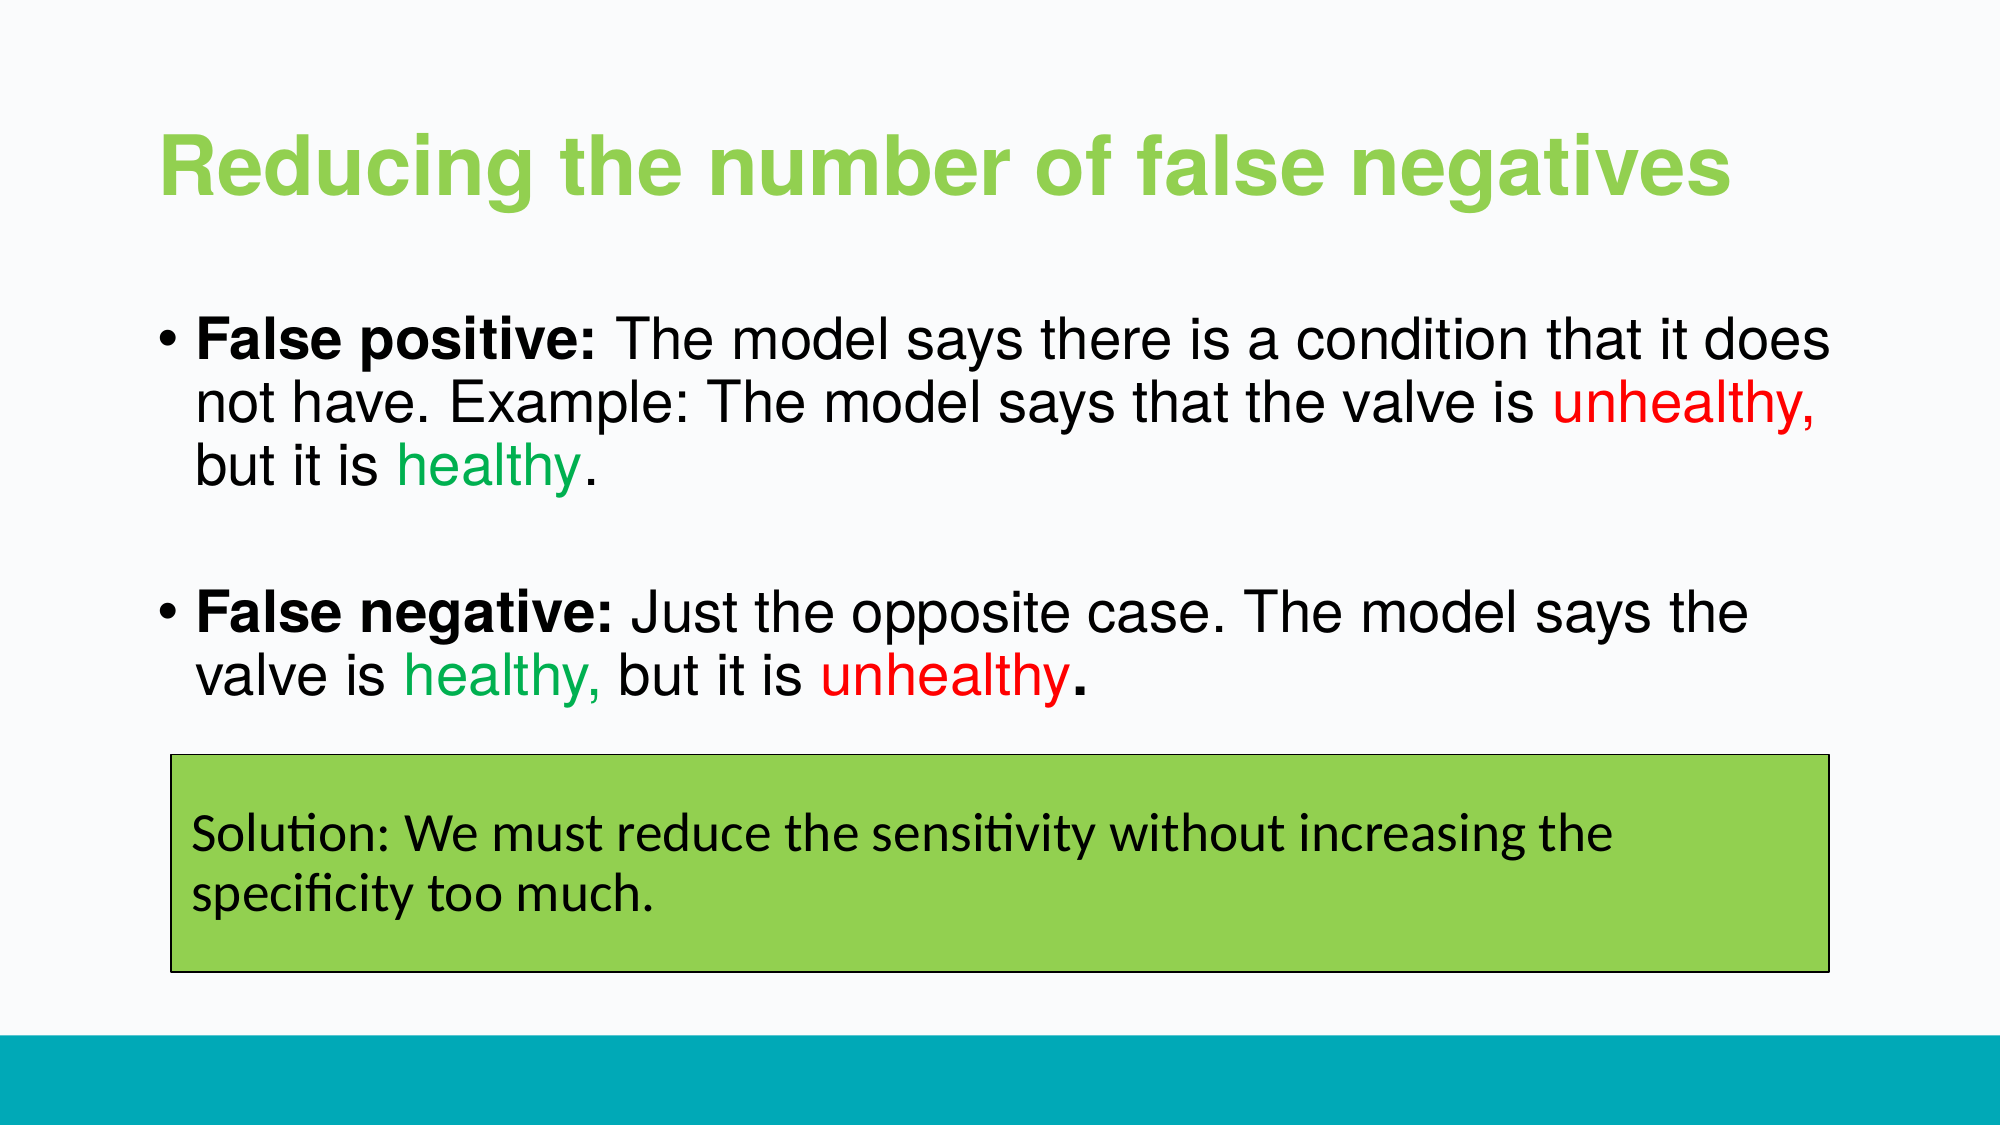

# Reducing the number of false negatives
False positive: The model says there is a condition that it does not have. Example: The model says that the valve is unhealthy, but it is healthy.

False negative: Just the opposite case. The model says the valve is healthy, but it is unhealthy.
Solution: We must reduce the sensitivity without increasing the specificity too much.